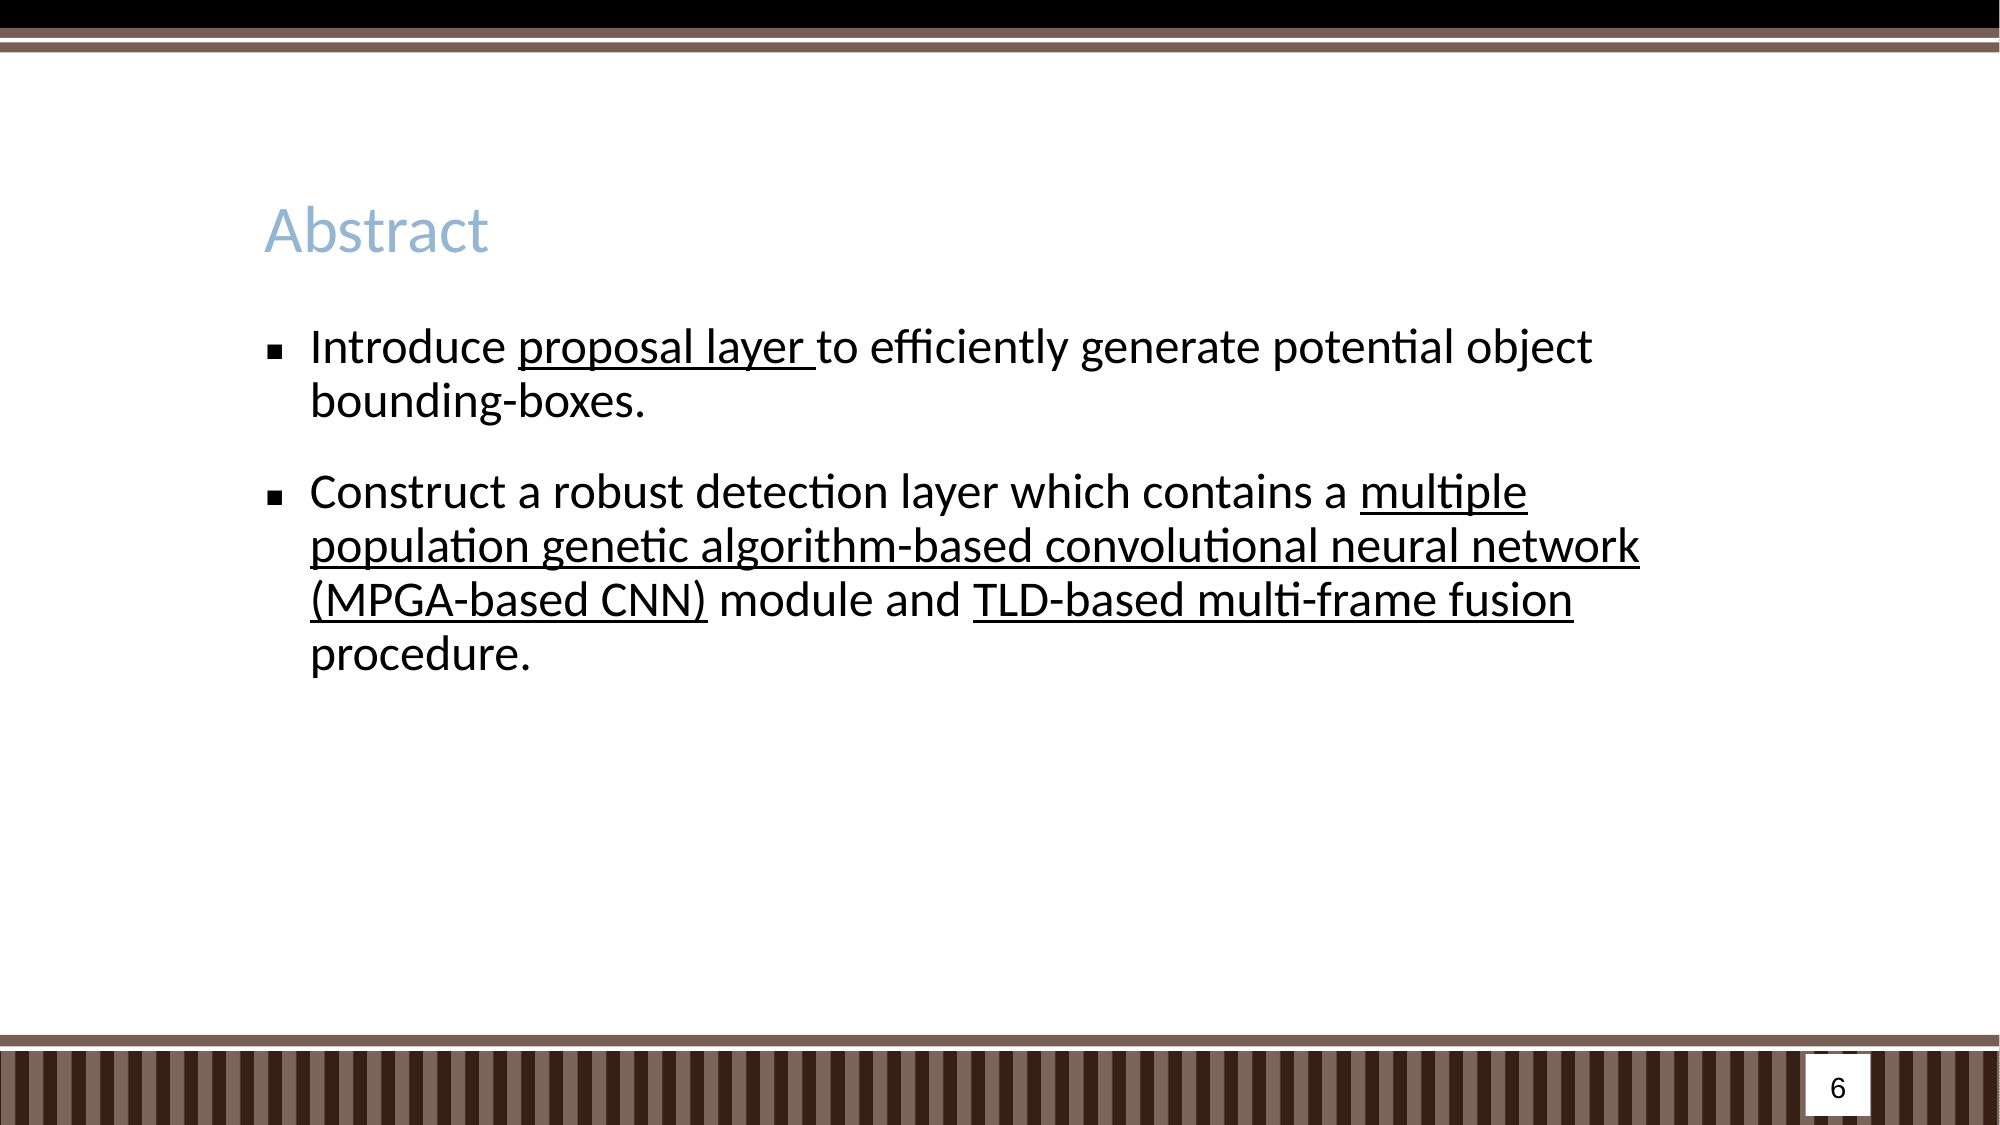

# Abstract
Introduce proposal layer to eﬃciently generate potential object bounding-boxes.
Construct a robust detection layer which contains a multiple population genetic algorithm-based convolutional neural network (MPGA-based CNN) module and TLD-based multi-frame fusion procedure.
6